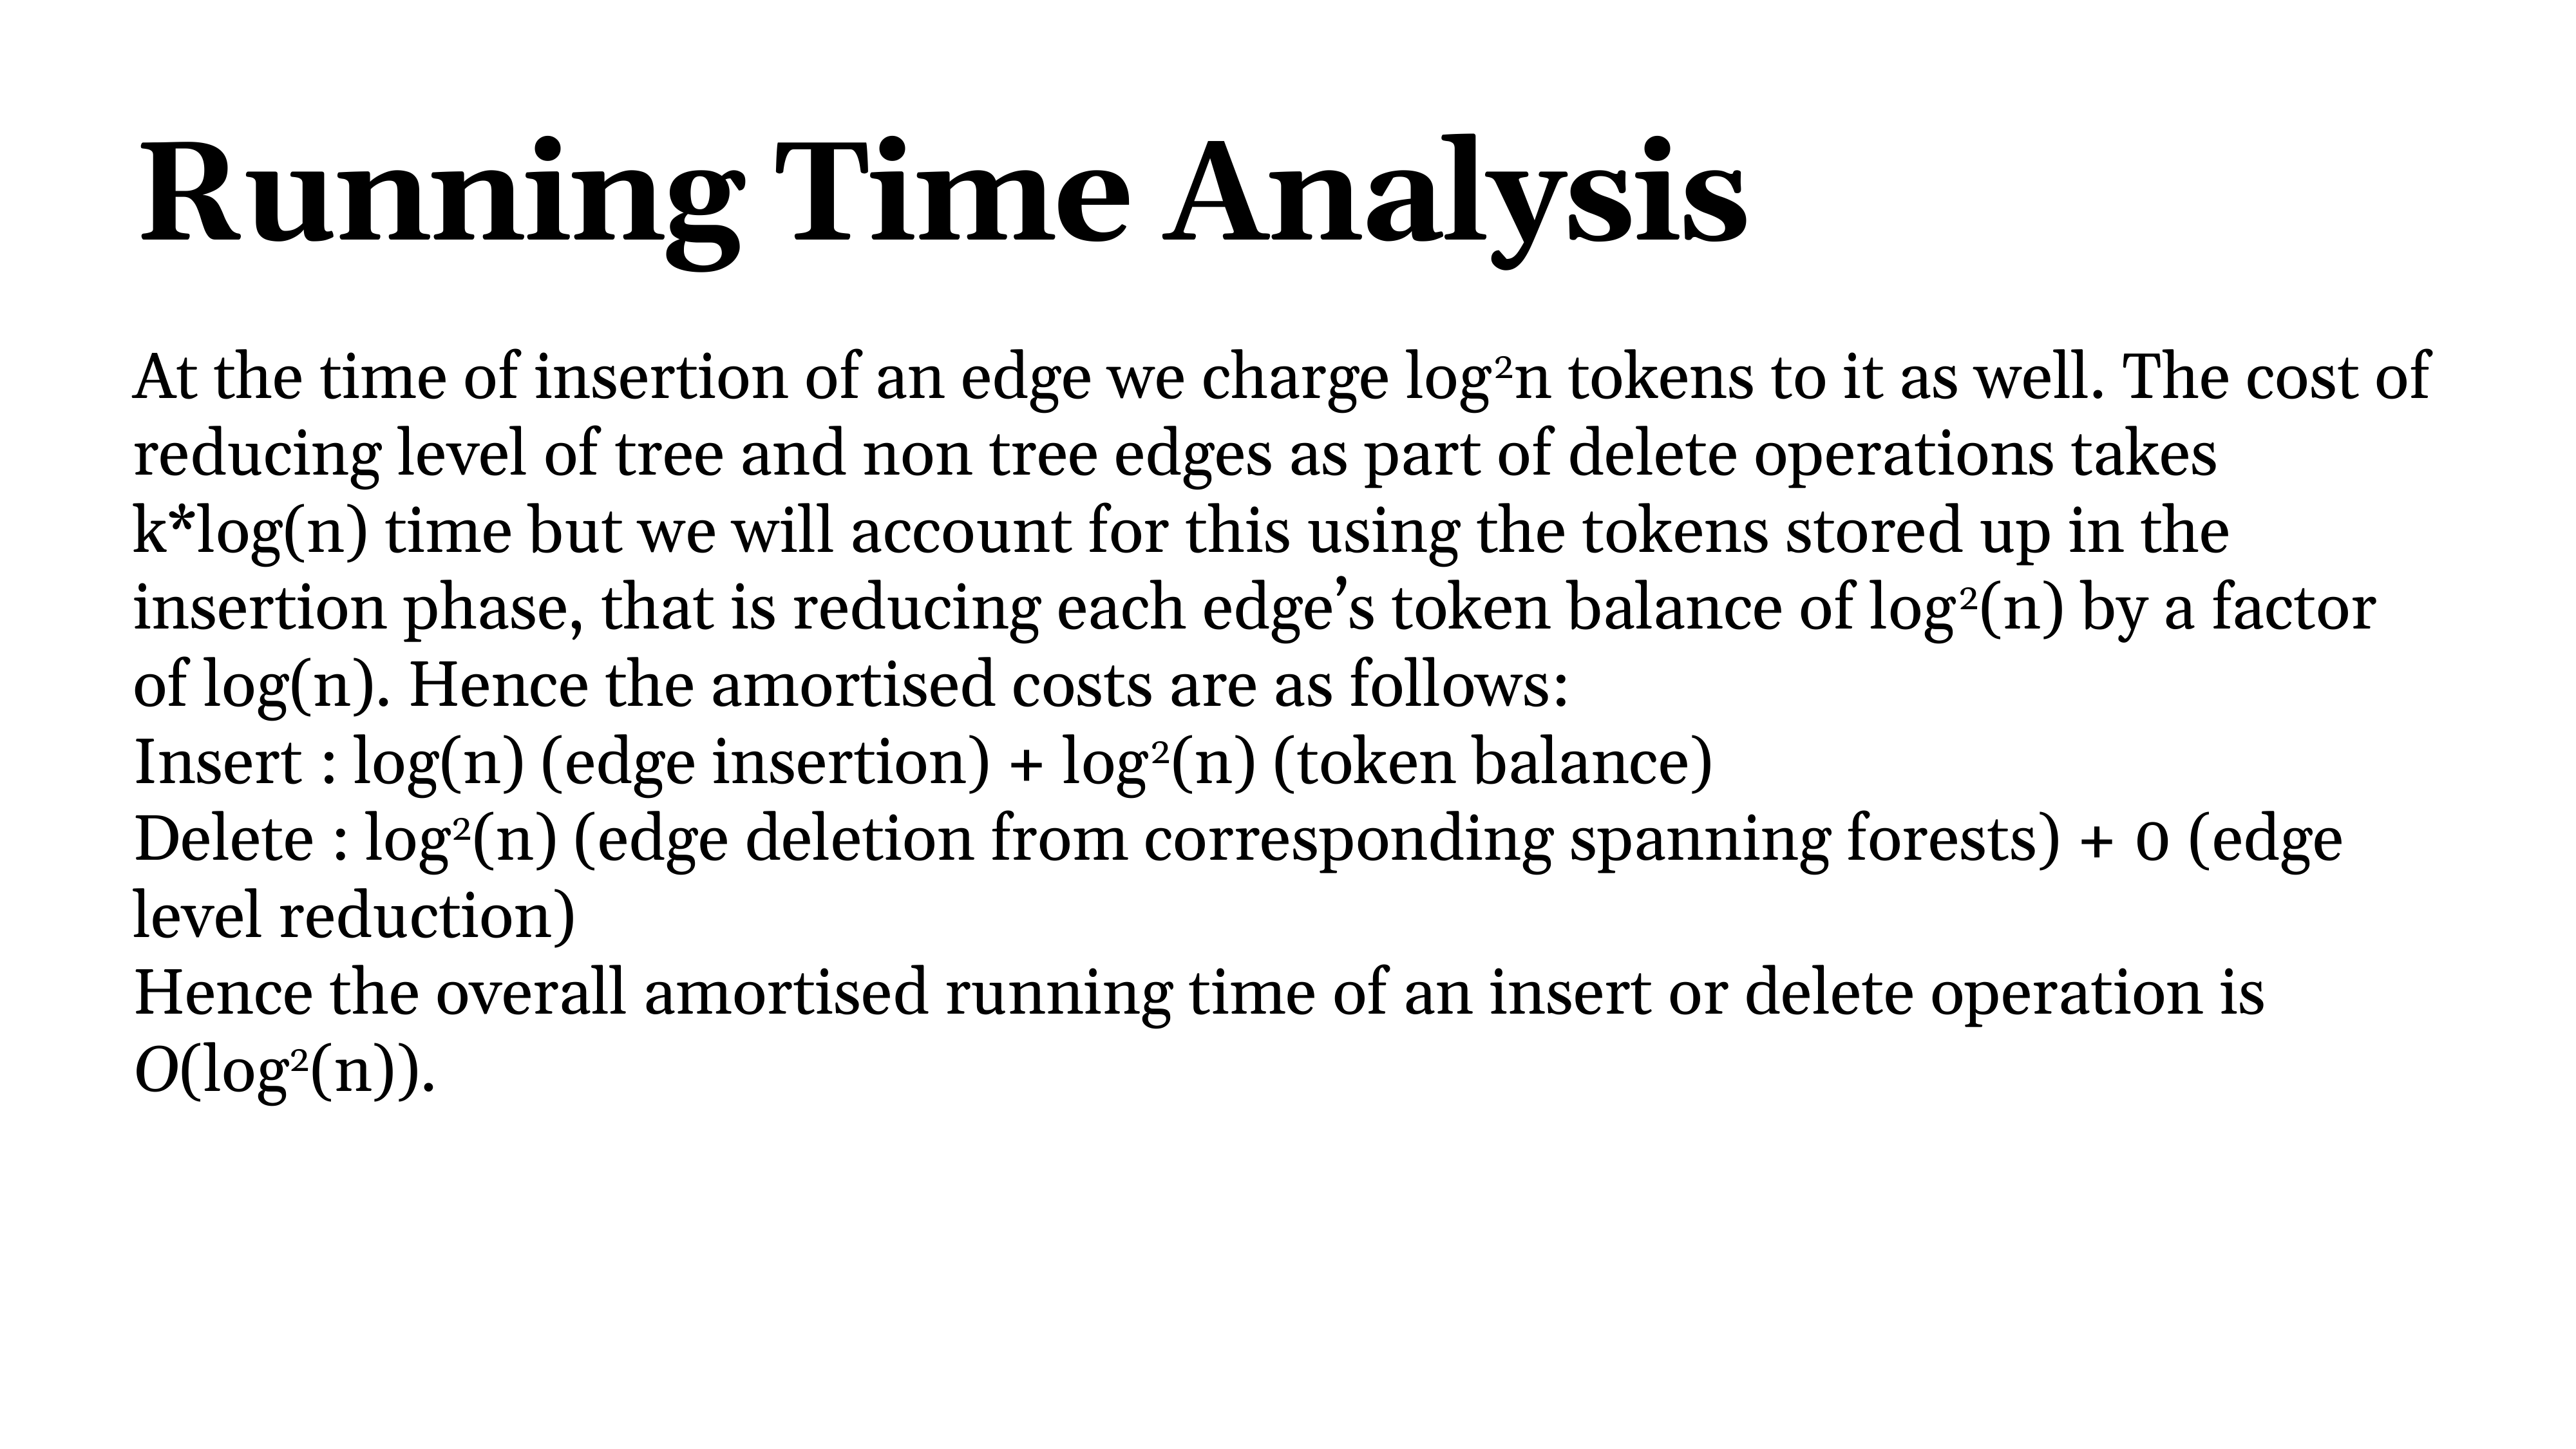

# Running Time Analysis
At the time of insertion of an edge we charge log2n tokens to it as well. The cost of reducing level of tree and non tree edges as part of delete operations takes k*log(n) time but we will account for this using the tokens stored up in the insertion phase, that is reducing each edge’s token balance of log2(n) by a factor of log(n). Hence the amortised costs are as follows:
Insert : log(n) (edge insertion) + log2(n) (token balance)
Delete : log2(n) (edge deletion from corresponding spanning forests) + 0 (edge level reduction)
Hence the overall amortised running time of an insert or delete operation is O(log2(n)).